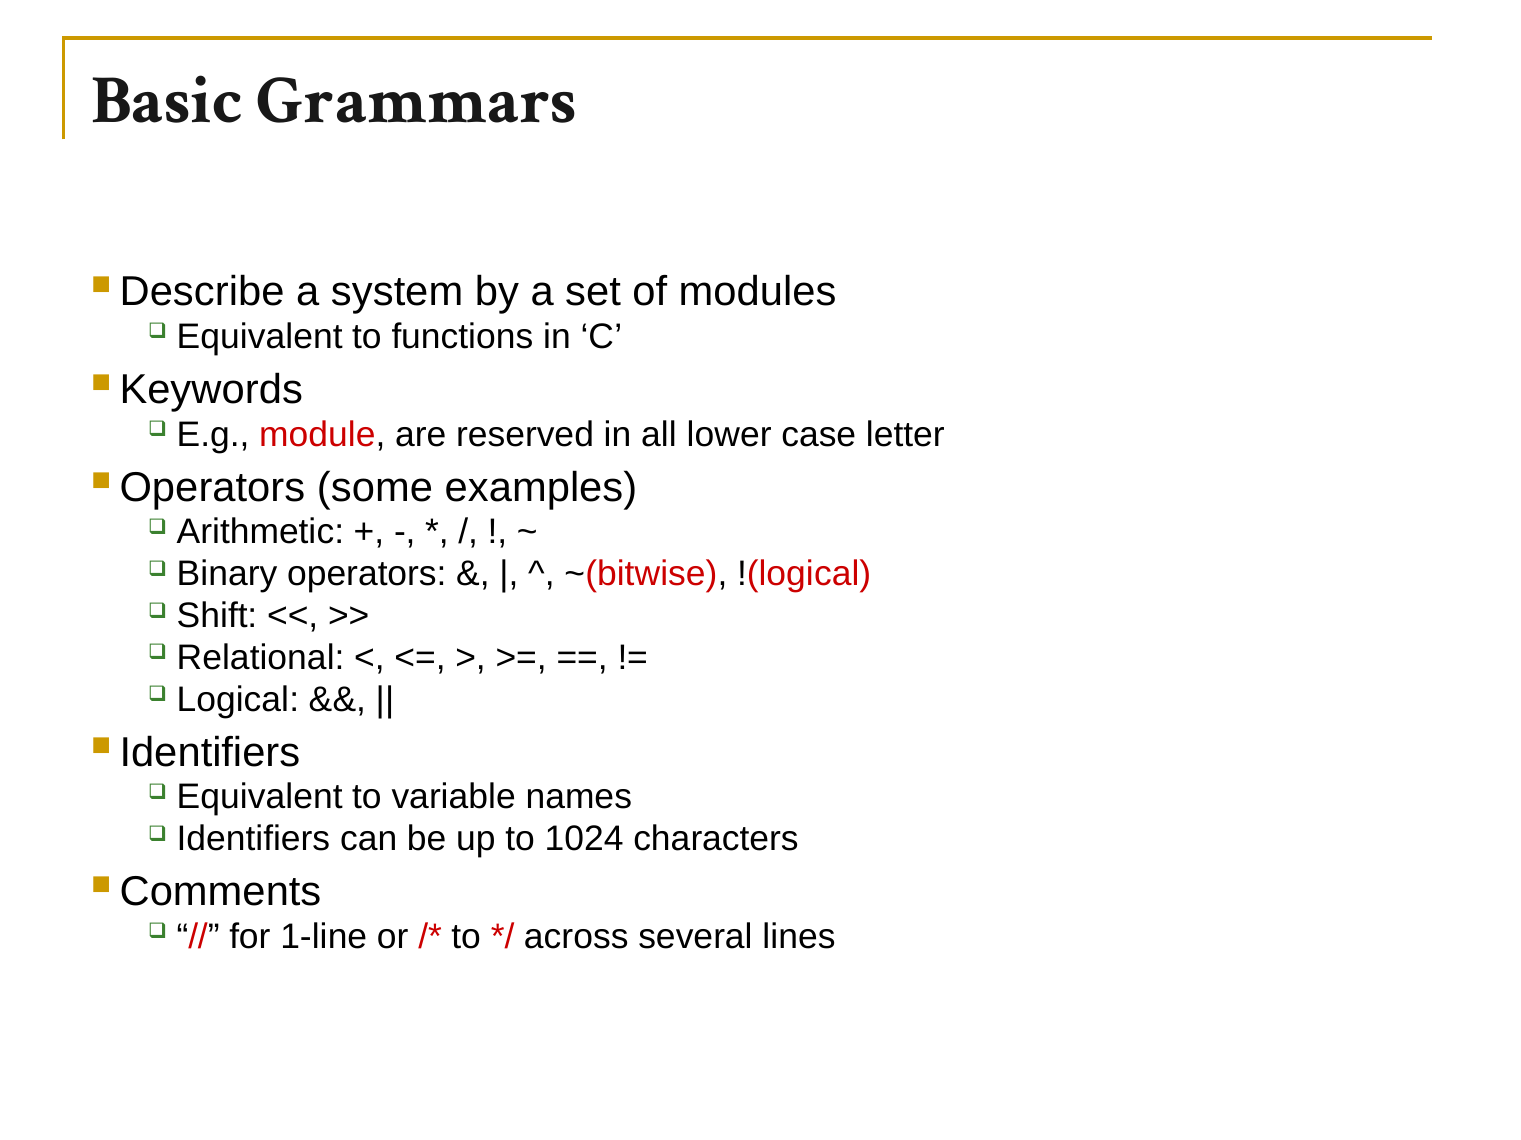

# Basic Grammars
Describe a system by a set of modules
Equivalent to functions in ‘C’
Keywords
E.g., module, are reserved in all lower case letter
Operators (some examples)
Arithmetic: +, -, *, /, !, ~
Binary operators: &, |, ^, ~(bitwise), !(logical)
Shift: <<, >>
Relational: <, <=, >, >=, ==, !=
Logical: &&, ||
Identifiers
Equivalent to variable names
Identifiers can be up to 1024 characters
Comments
“//” for 1-line or /* to */ across several lines